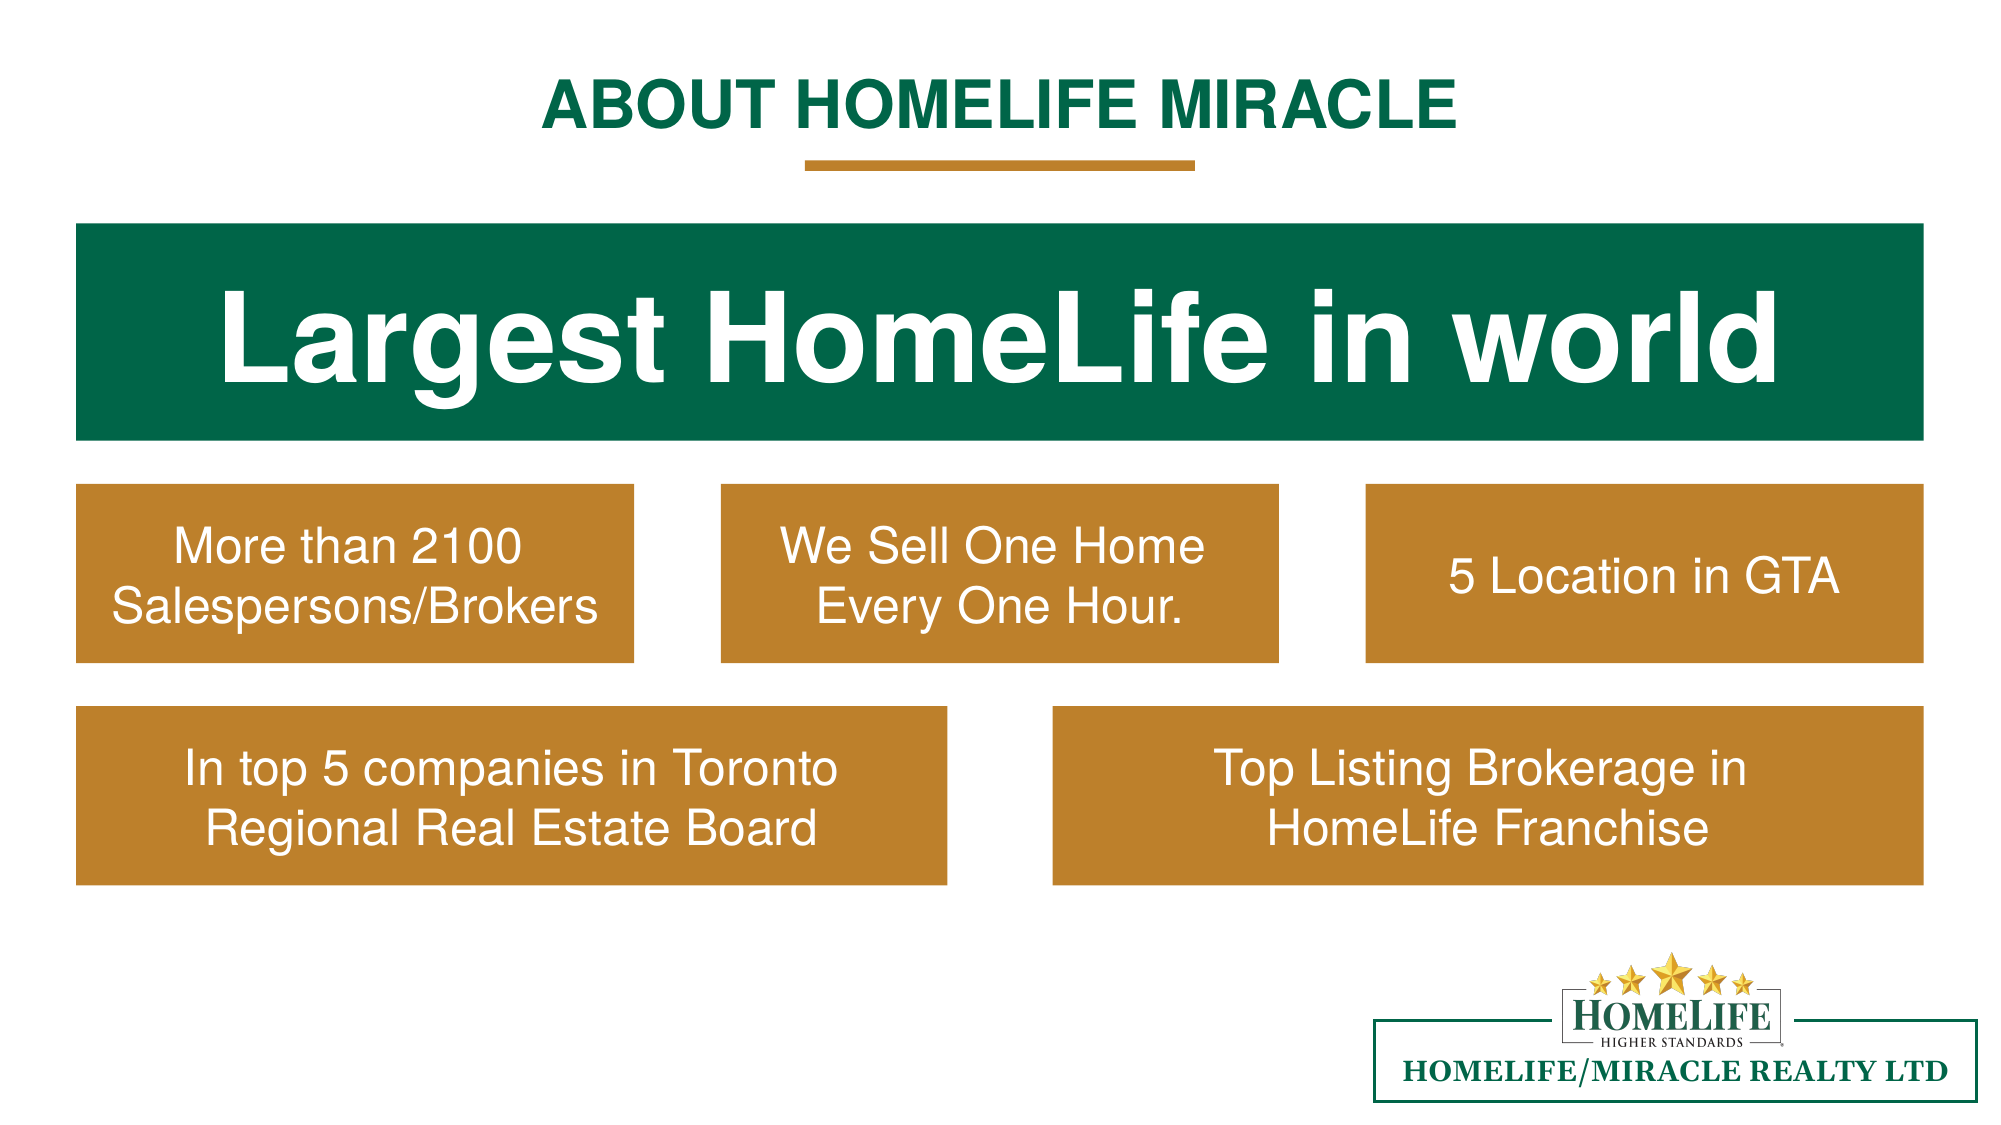

ABOUT HOMELIFE MIRACLE
Largest HomeLife in world
More than 2100
Salespersons/Brokers
We Sell One Home
Every One Hour.
5 Location in GTA
In top 5 companies in Toronto Regional Real Estate Board
Top Listing Brokerage in
HomeLife Franchise